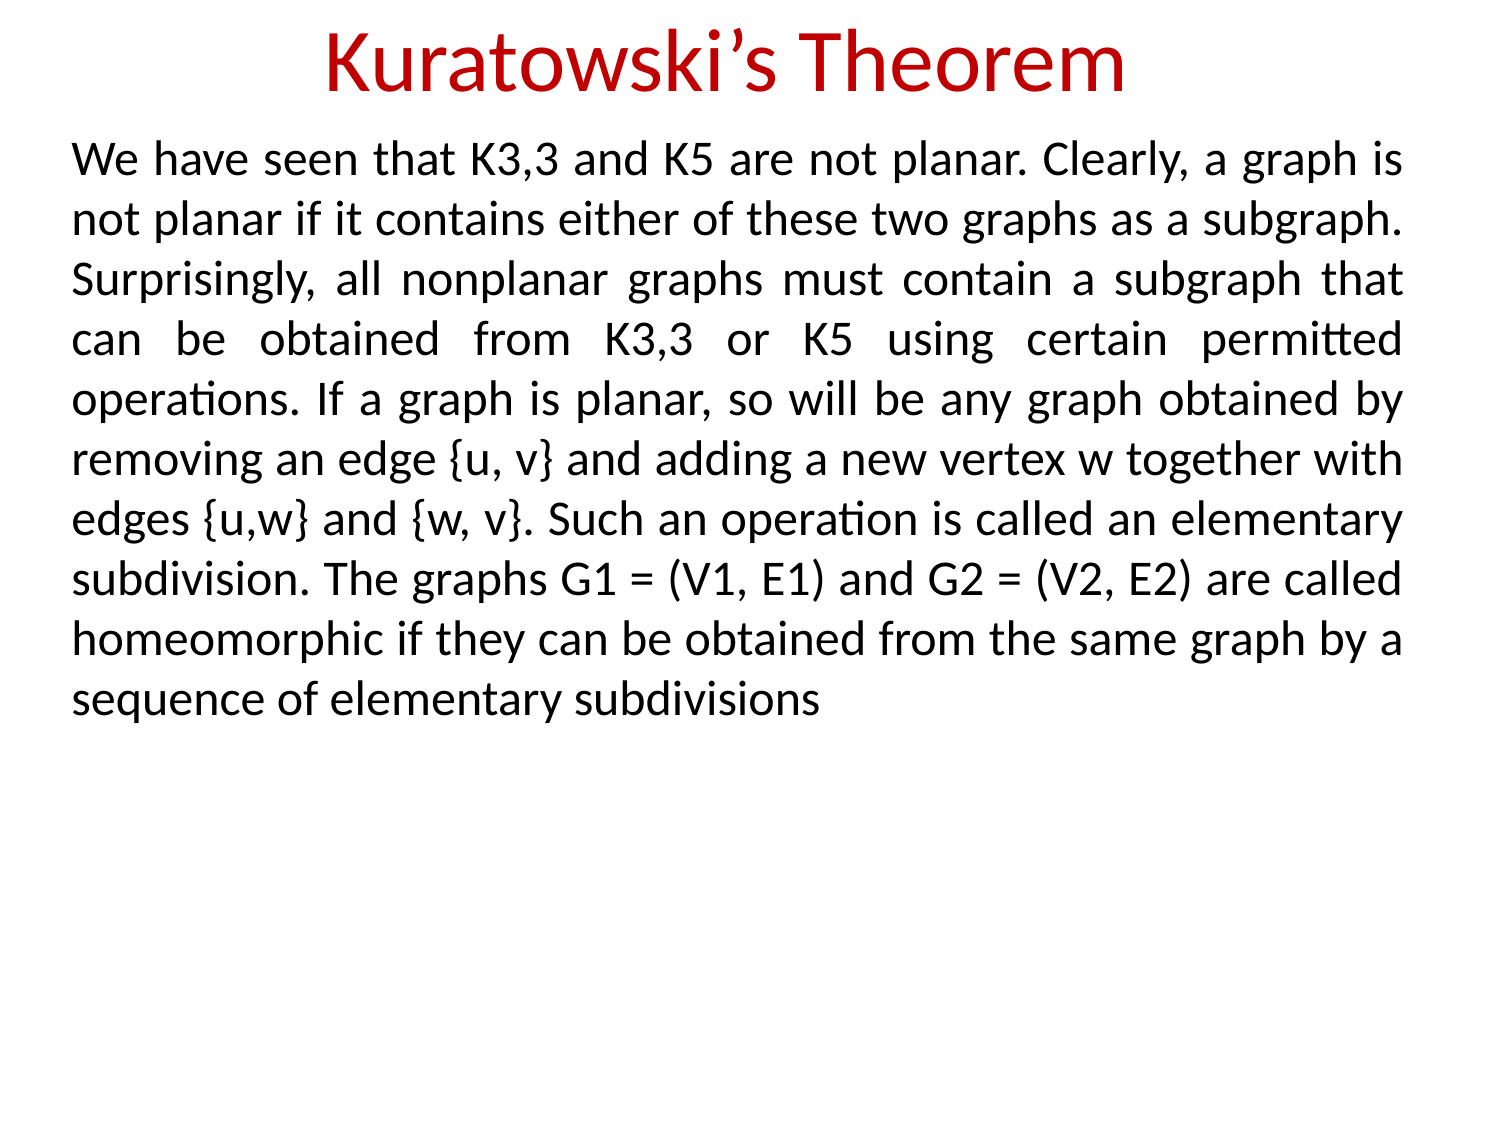

# Kuratowski’s Theorem
We have seen that K3,3 and K5 are not planar. Clearly, a graph is not planar if it contains either of these two graphs as a subgraph. Surprisingly, all nonplanar graphs must contain a subgraph that can be obtained from K3,3 or K5 using certain permitted operations. If a graph is planar, so will be any graph obtained by removing an edge {u, v} and adding a new vertex w together with edges {u,w} and {w, v}. Such an operation is called an elementary subdivision. The graphs G1 = (V1, E1) and G2 = (V2, E2) are called homeomorphic if they can be obtained from the same graph by a sequence of elementary subdivisions